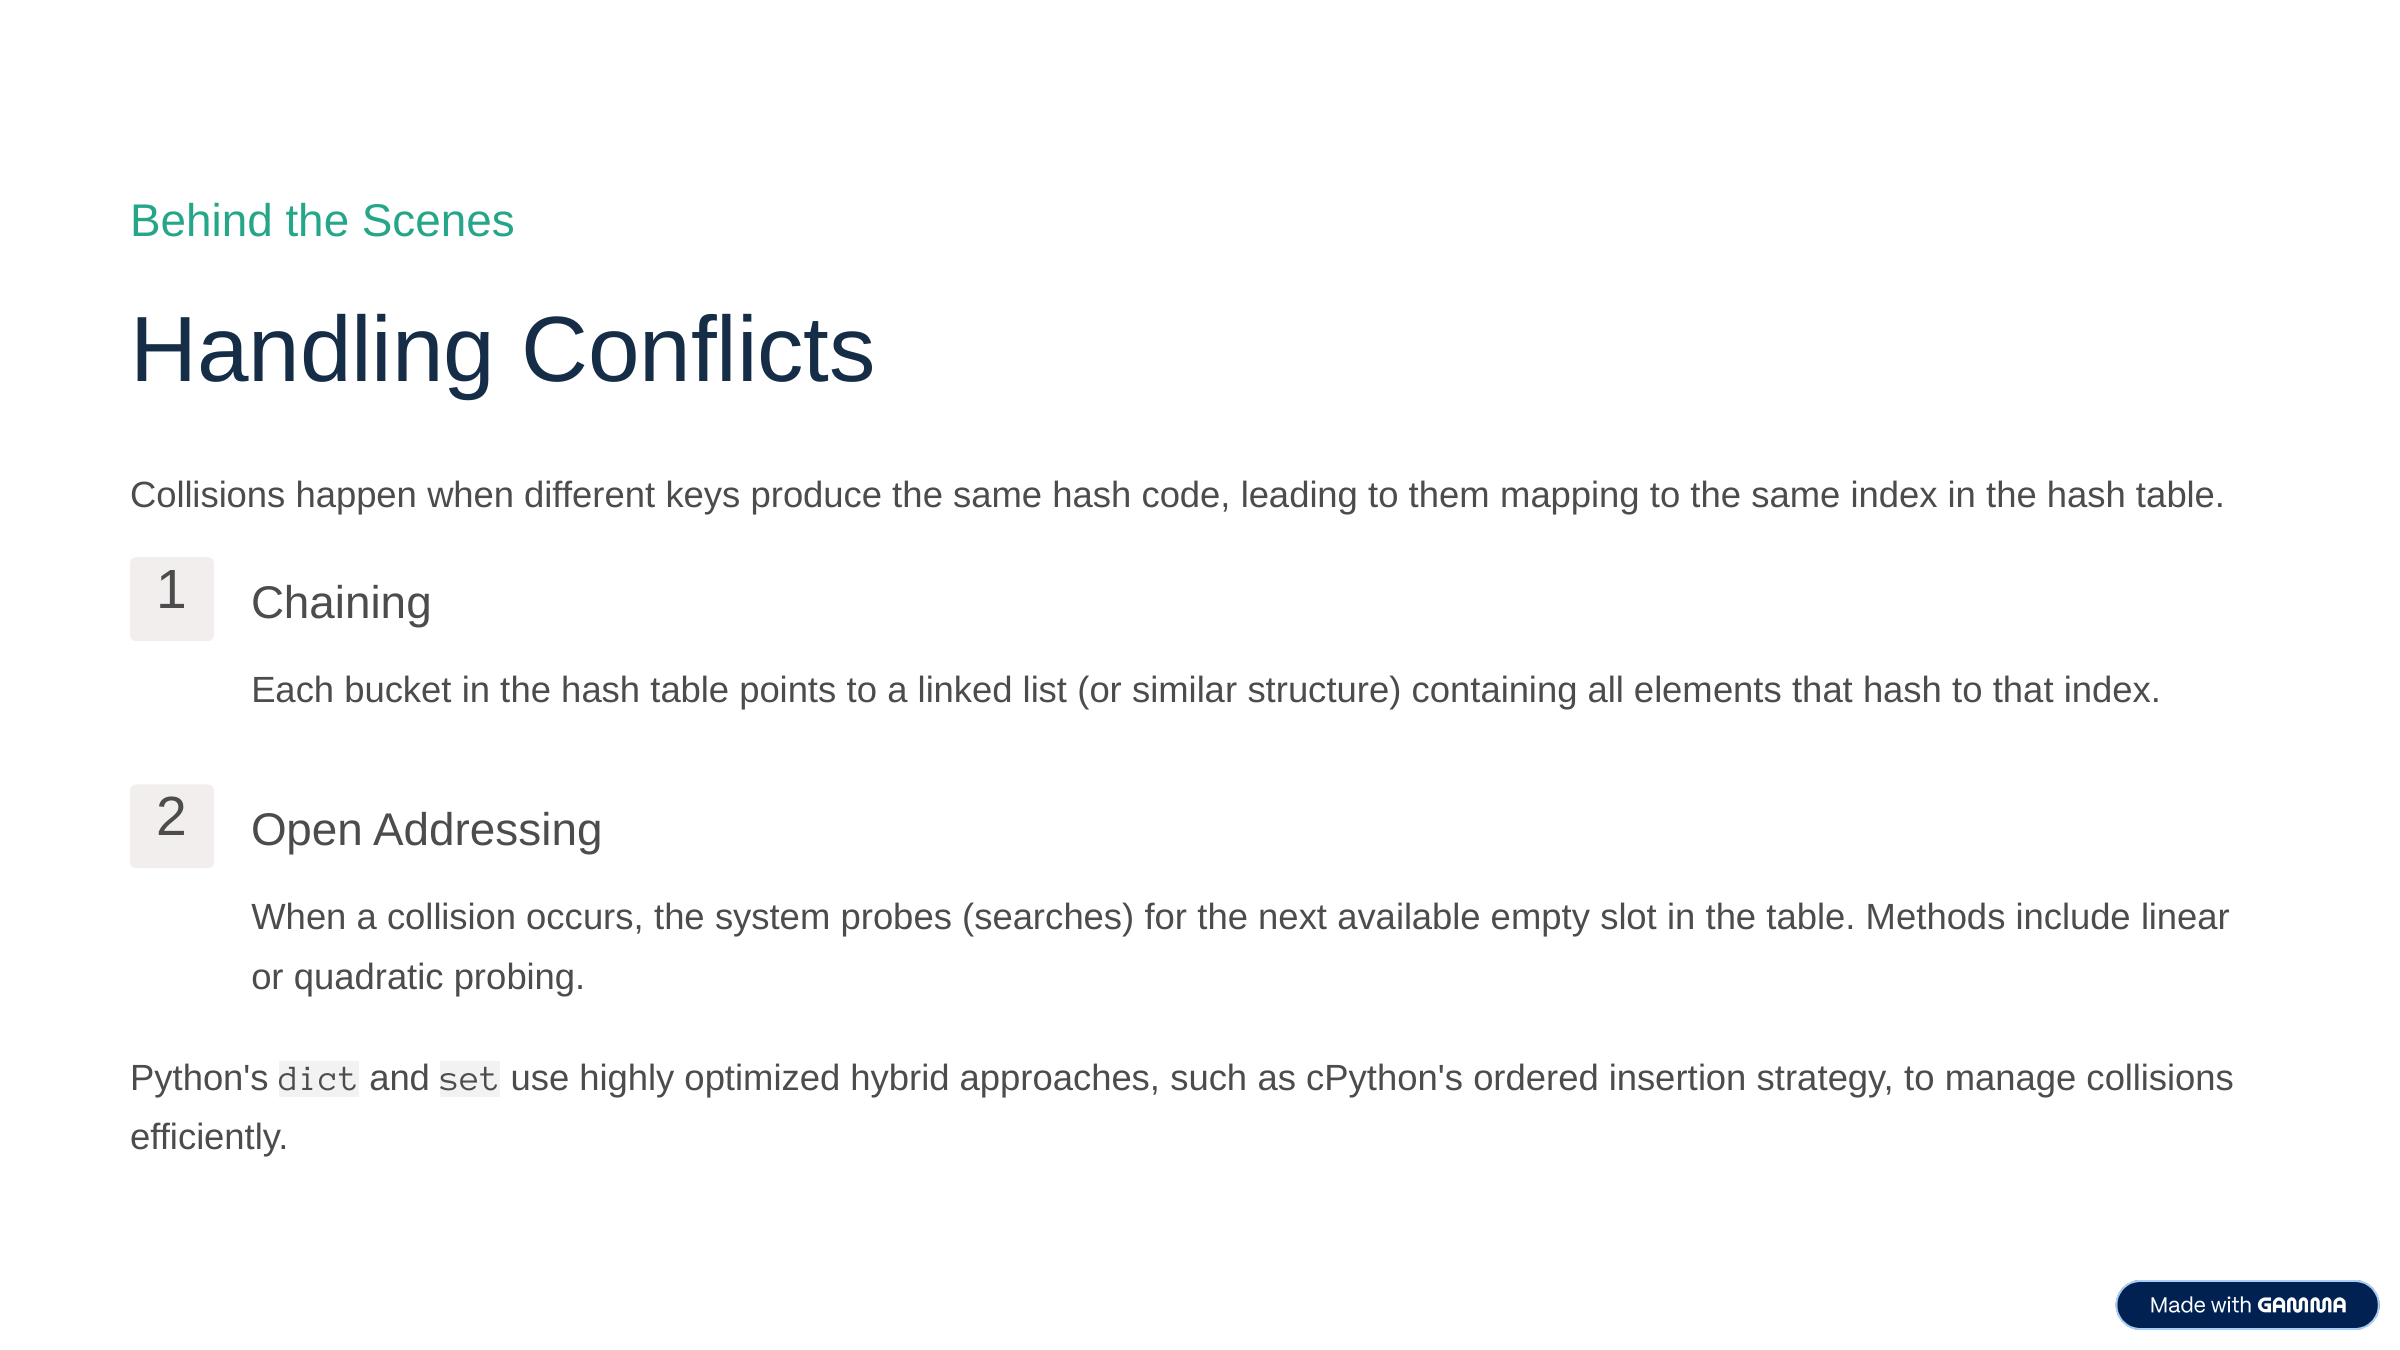

Behind the Scenes
Handling Conflicts
Collisions happen when different keys produce the same hash code, leading to them mapping to the same index in the hash table.

1
Chaining
Each bucket in the hash table points to a linked list (or similar structure) containing all elements that hash to that index.

2
Open Addressing
When a collision occurs, the system probes (searches) for the next available empty slot in the table. Methods include linear or quadratic probing.
Python's dict and set use highly optimized hybrid approaches, such as cPython's ordered insertion strategy, to manage collisions efficiently.